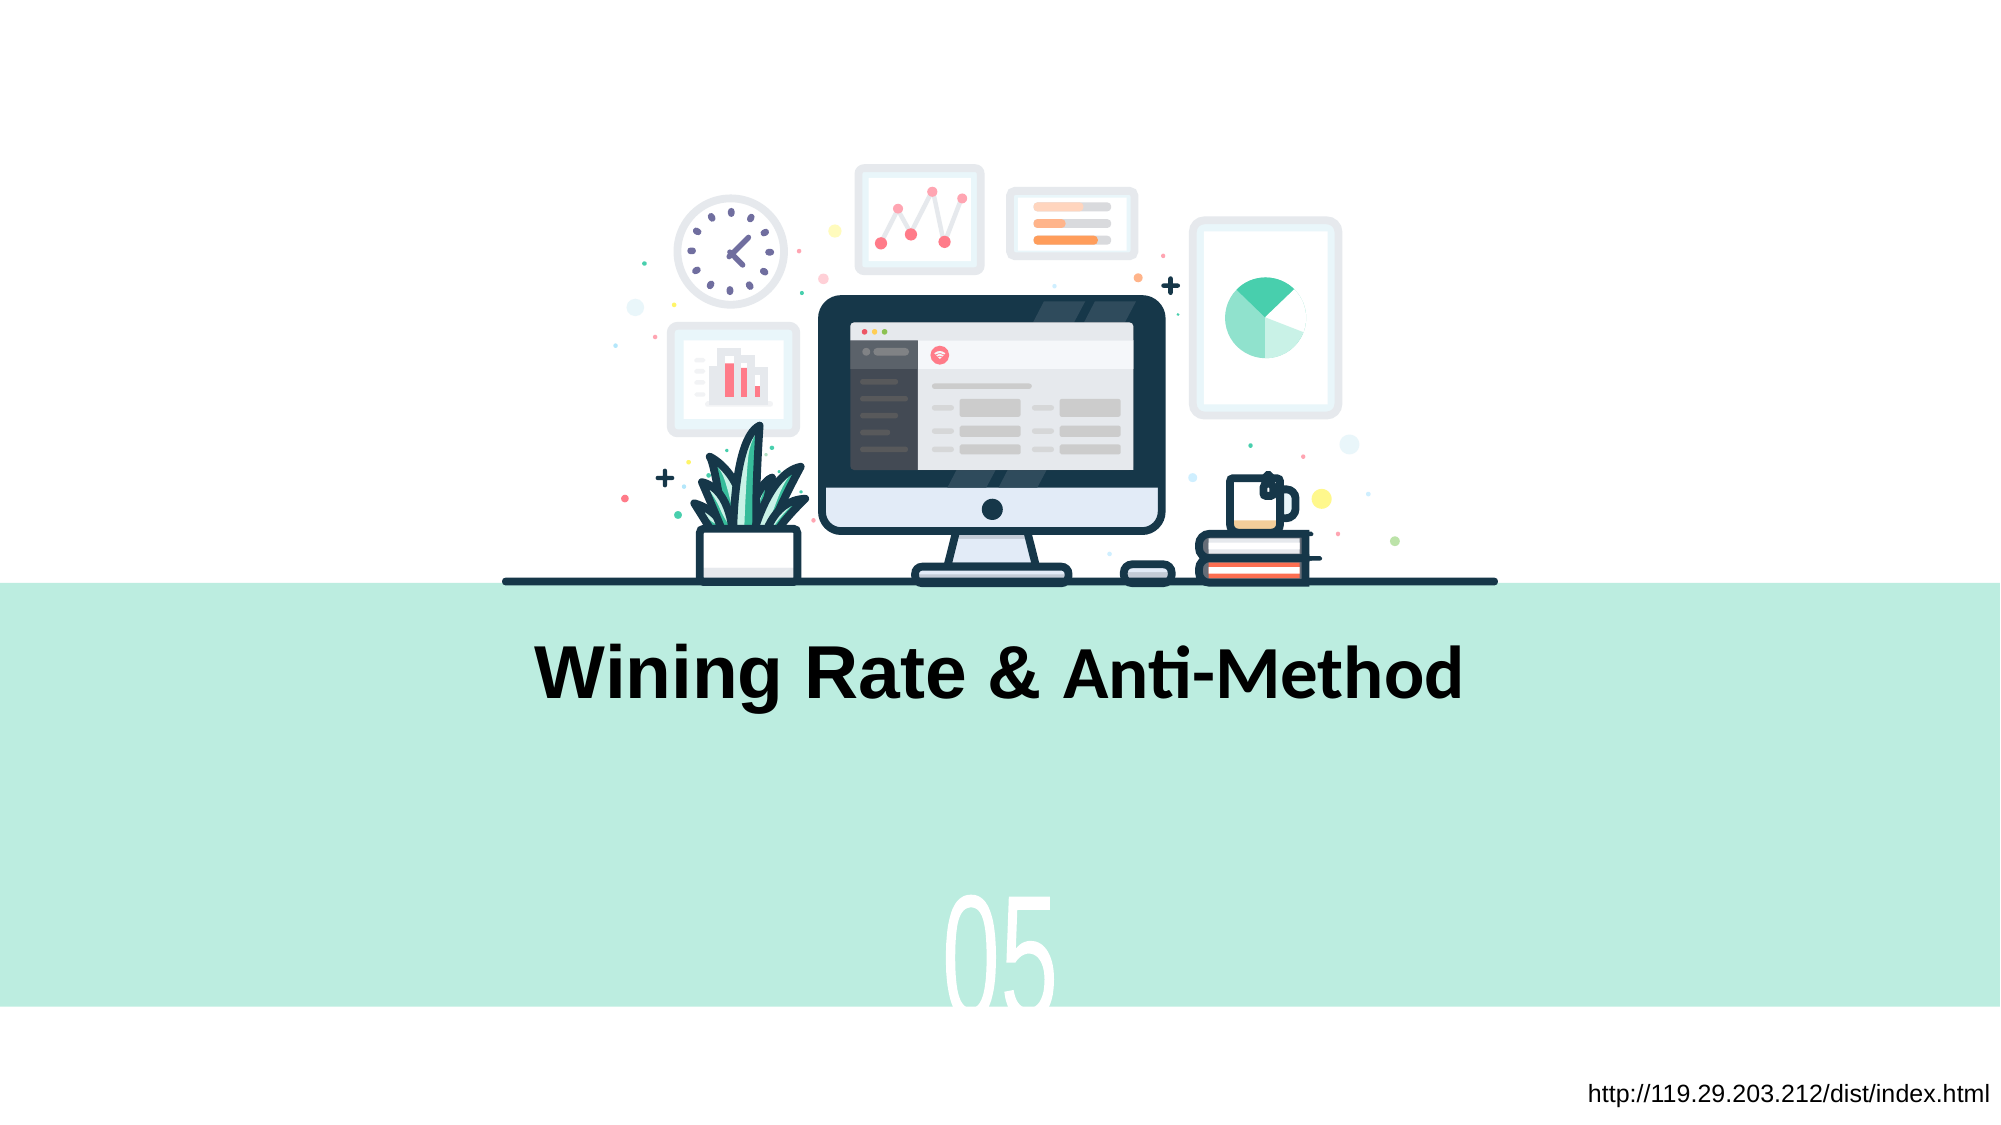

# Wining Rate & Anti-Method
05
http://119.29.203.212/dist/index.html